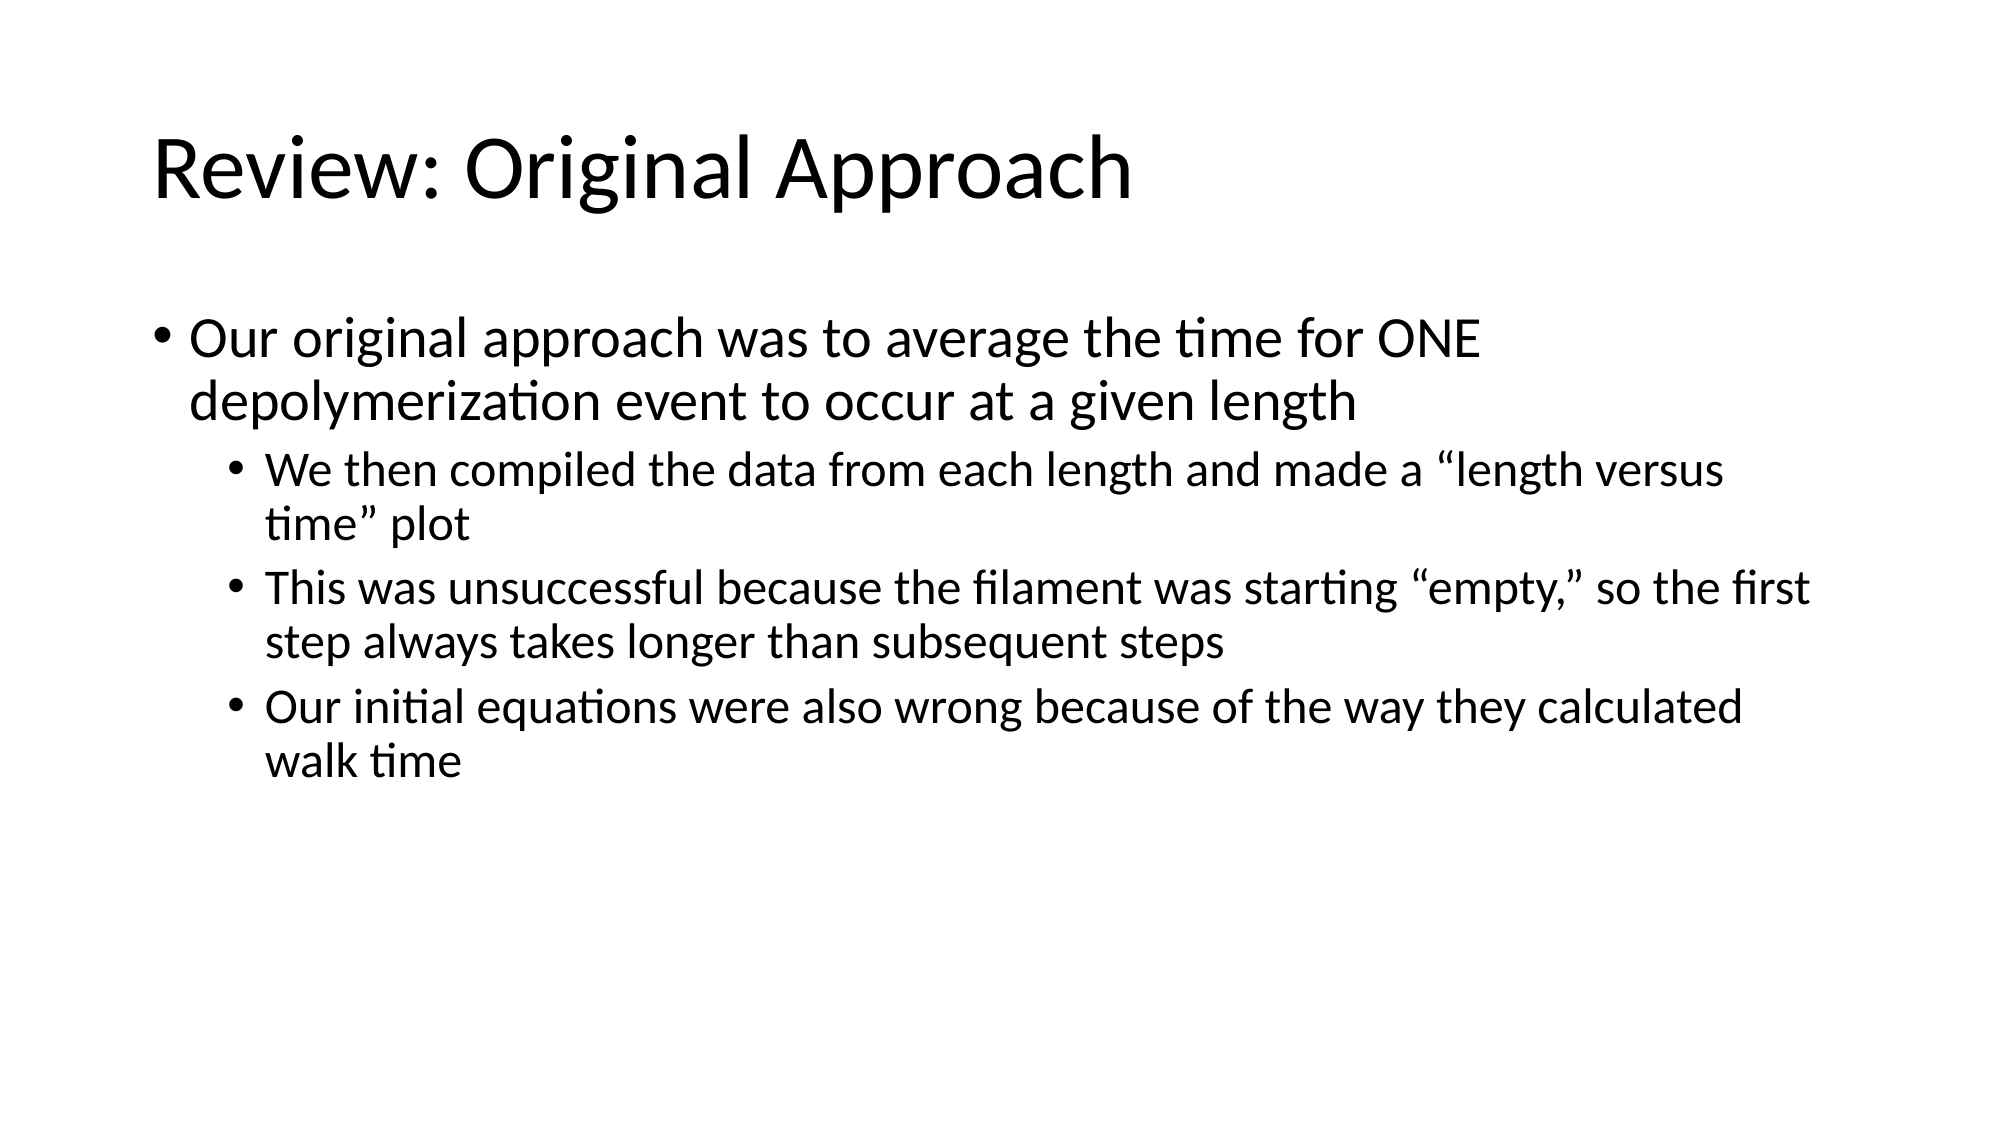

# Review: Original Approach
Our original approach was to average the time for ONE depolymerization event to occur at a given length
We then compiled the data from each length and made a “length versus time” plot
This was unsuccessful because the filament was starting “empty,” so the first step always takes longer than subsequent steps
Our initial equations were also wrong because of the way they calculated walk time